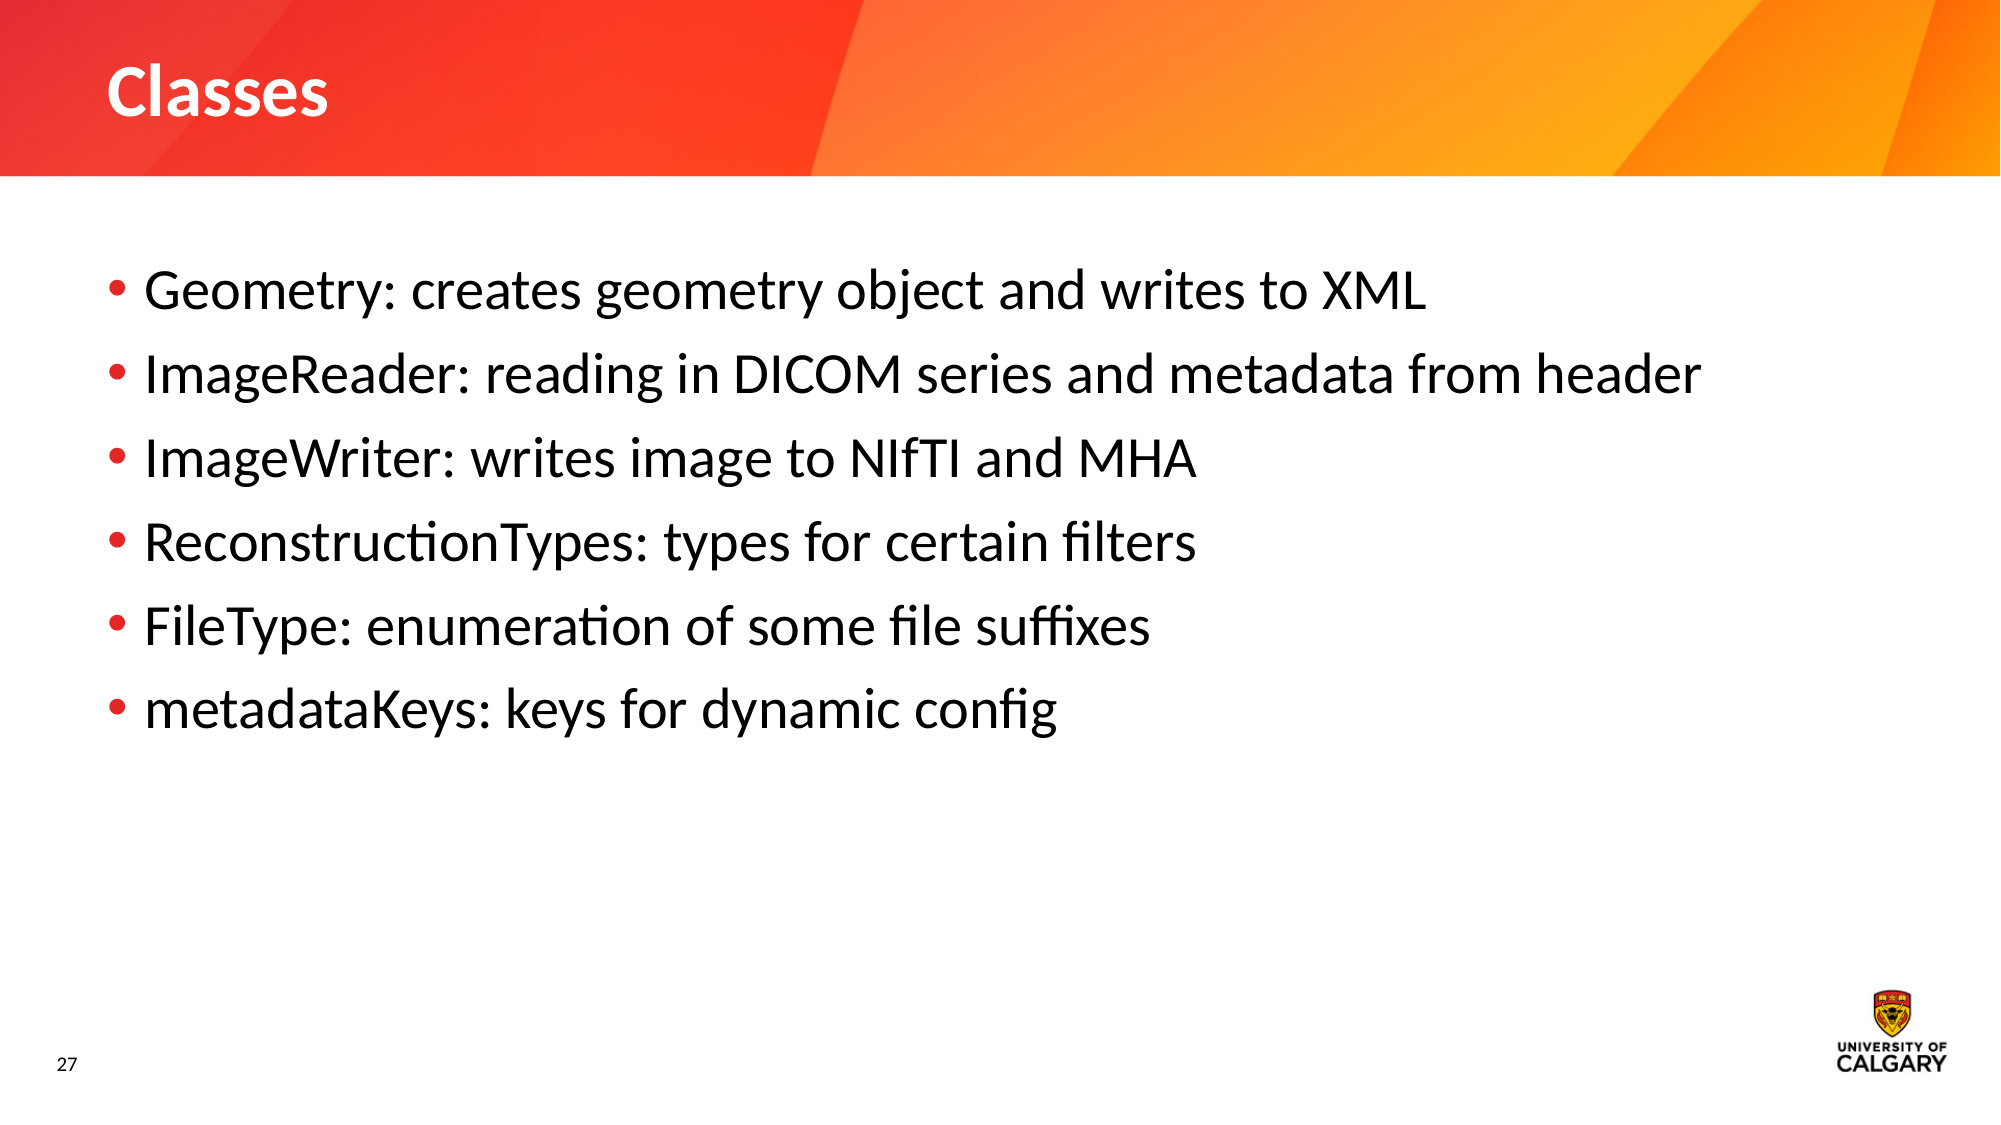

# Classes
Geometry: creates geometry object and writes to XML
ImageReader: reading in DICOM series and metadata from header
ImageWriter: writes image to NIfTI and MHA
ReconstructionTypes: types for certain filters
FileType: enumeration of some file suffixes
metadataKeys: keys for dynamic config

27